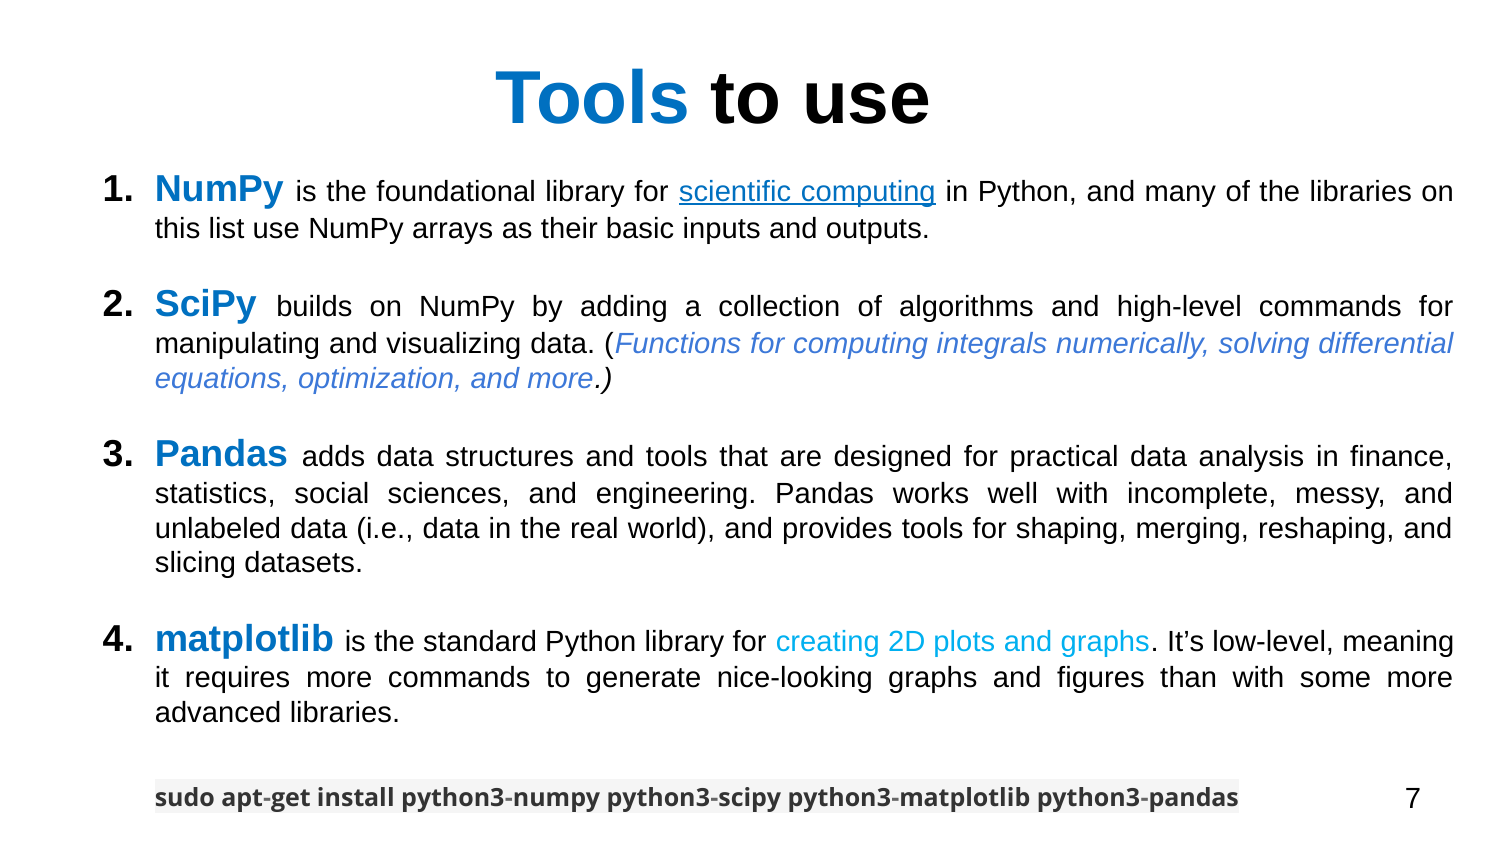

Tools to use
NumPy is the foundational library for scientific computing in Python, and many of the libraries on this list use NumPy arrays as their basic inputs and outputs.

SciPy builds on NumPy by adding a collection of algorithms and high-level commands for manipulating and visualizing data. (Functions for computing integrals numerically, solving differential equations, optimization, and more.)

Pandas adds data structures and tools that are designed for practical data analysis in finance, statistics, social sciences, and engineering. Pandas works well with incomplete, messy, and unlabeled data (i.e., data in the real world), and provides tools for shaping, merging, reshaping, and slicing datasets.

matplotlib is the standard Python library for creating 2D plots and graphs. It’s low-level, meaning it requires more commands to generate nice-looking graphs and figures than with some more advanced libraries.

sudo apt-get install python3-numpy python3-scipy python3-matplotlib python3-pandas

7